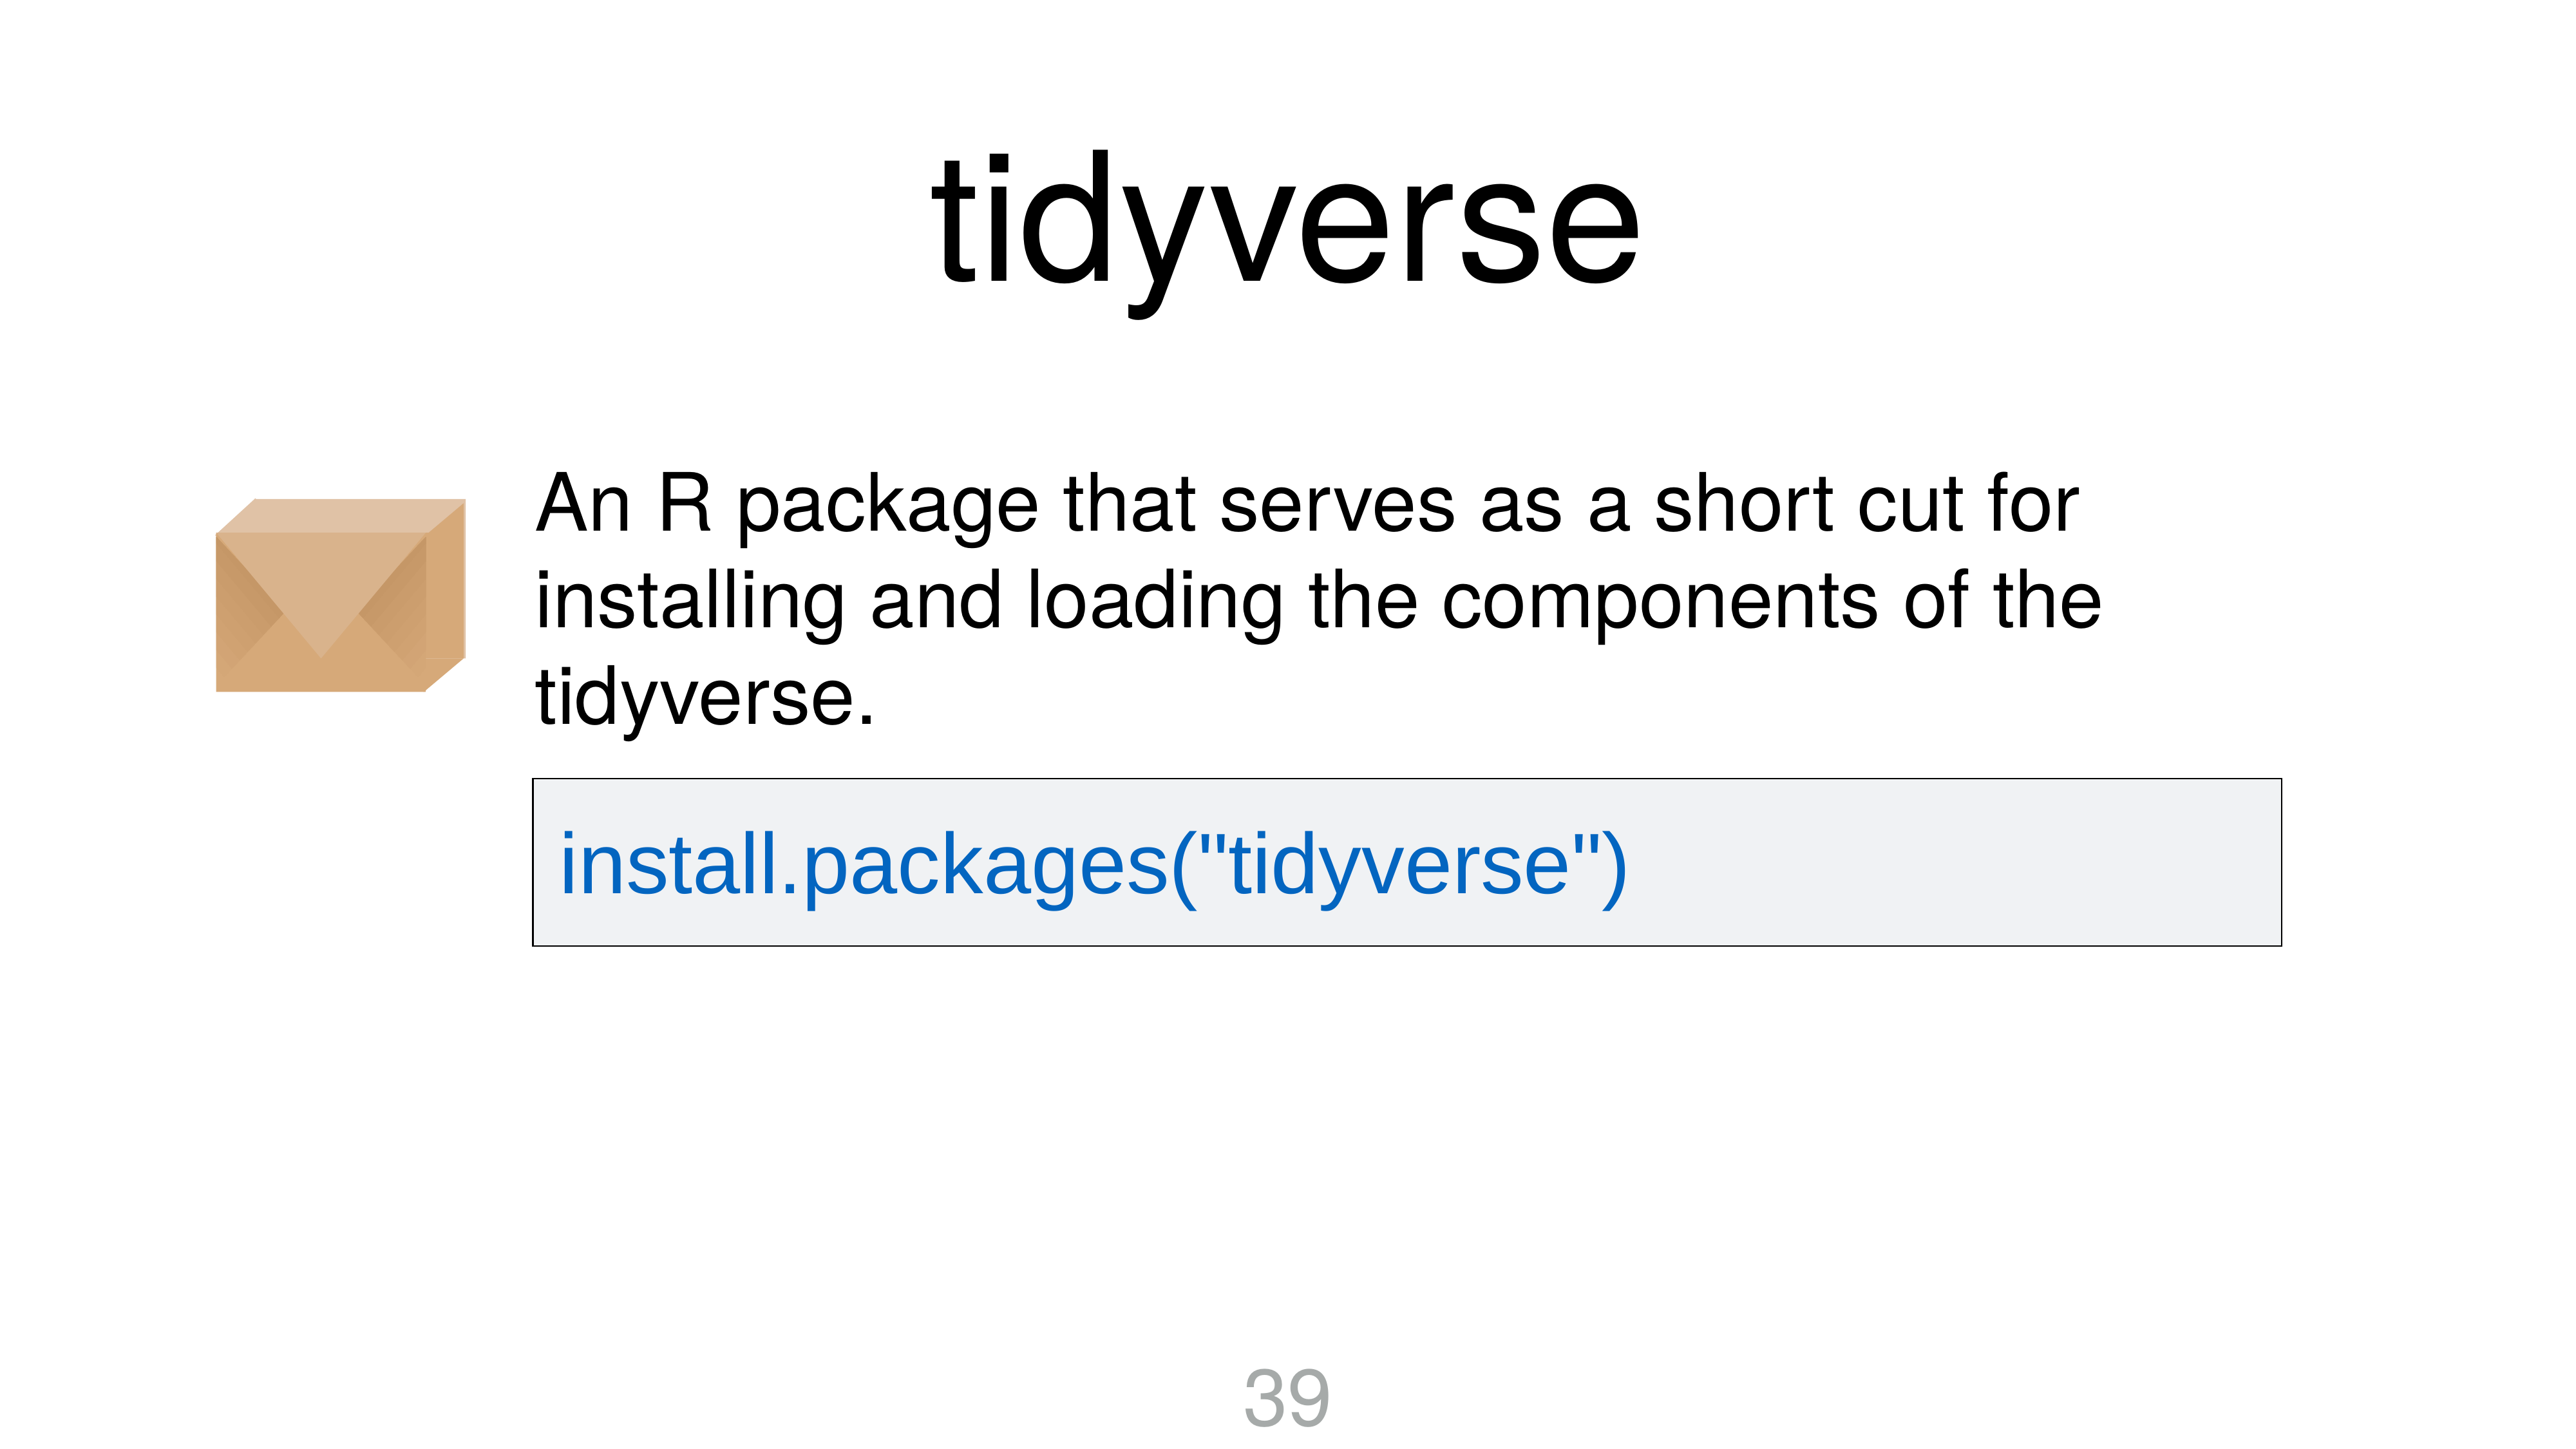

tidyverse
An R package that serves as a short cut for installing and loading the components of the tidyverse.

install.packages("tidyverse")
39
39